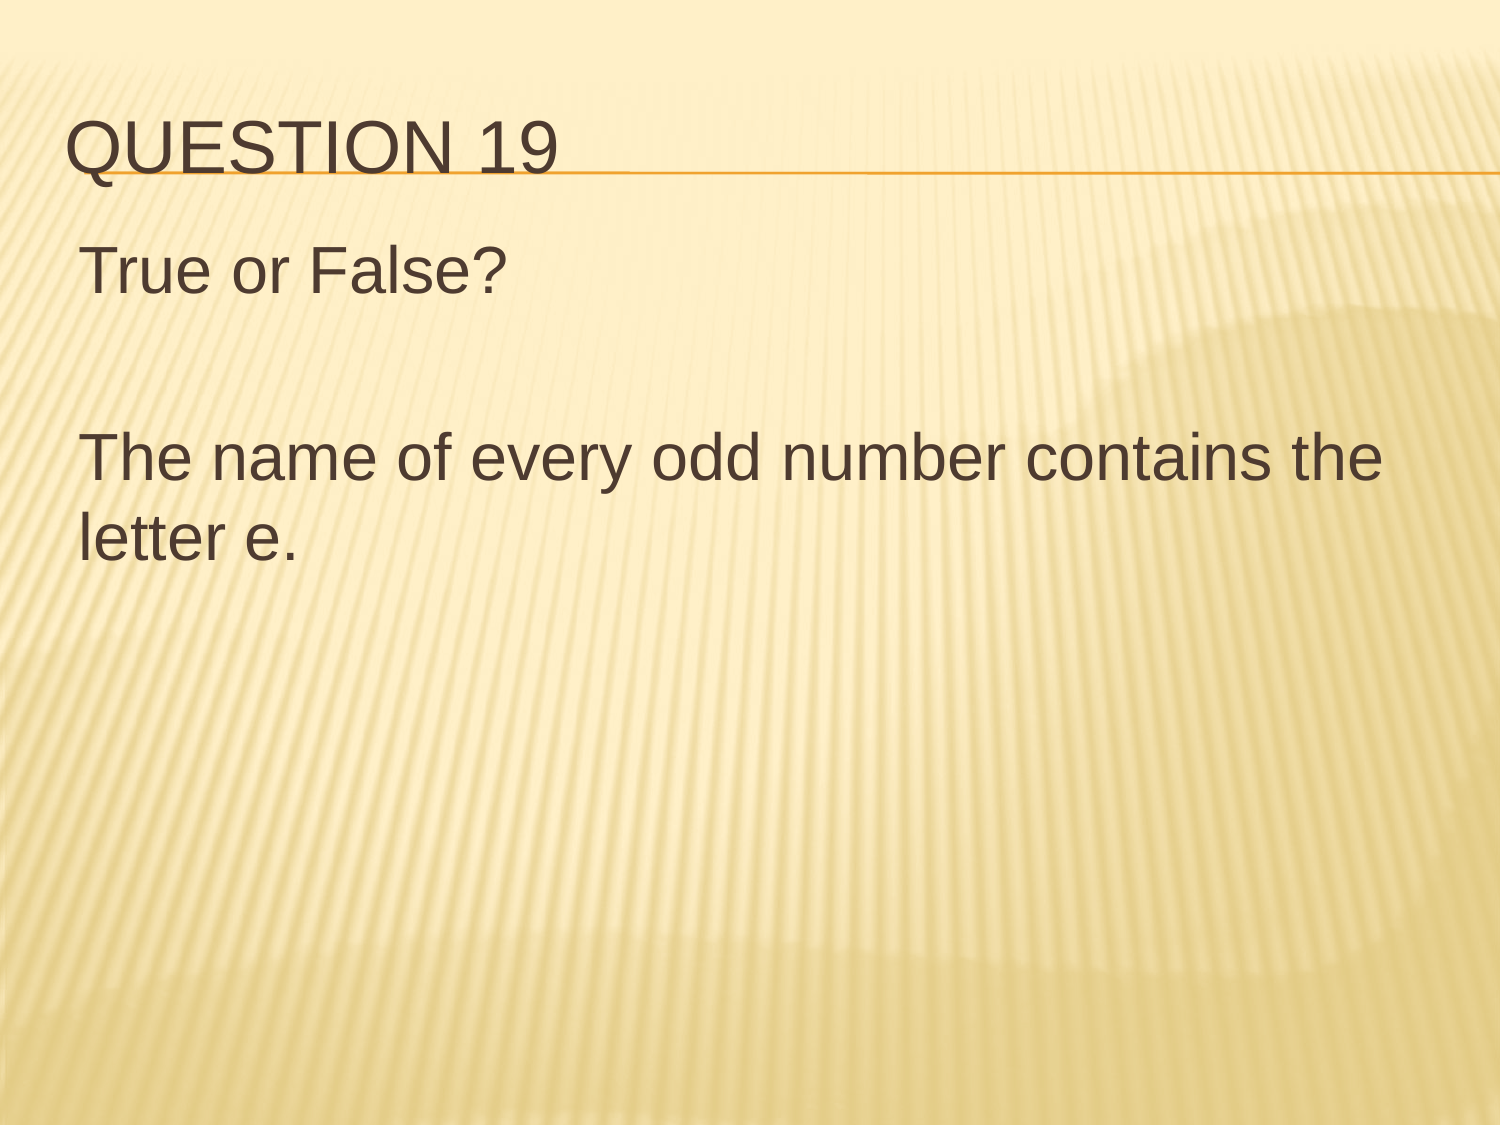

# Question 19
True or False?

The name of every odd number contains the letter e.